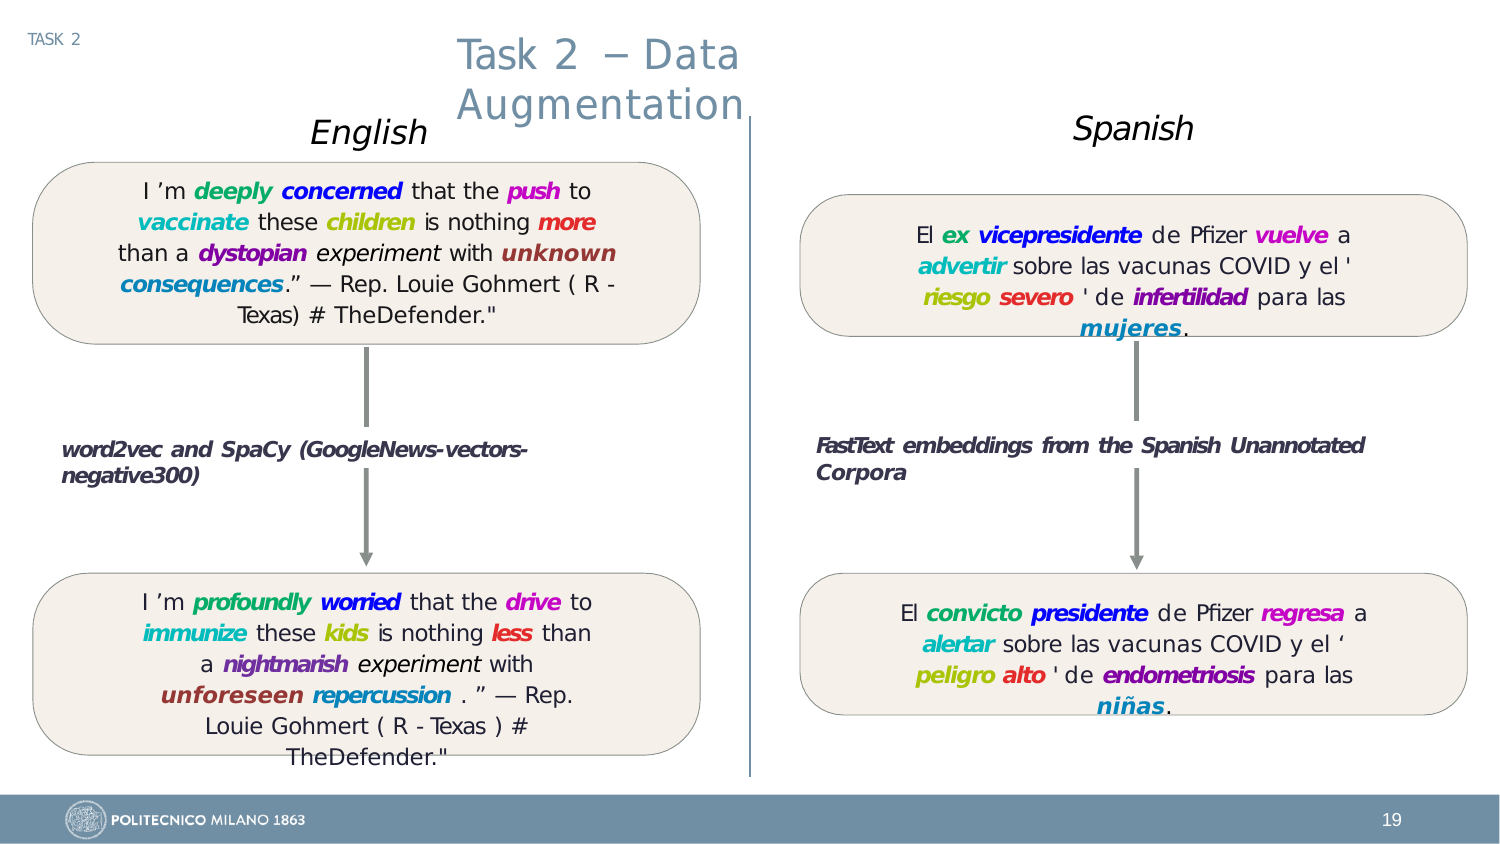

# Task 2	– Data Augmentation
TASK 2
Spanish
English
I ’m deeply concerned that the push to vaccinate these children is nothing more than a dystopian experiment with unknown consequences.” — Rep. Louie Gohmert ( R - Texas) # TheDefender."

El ex vicepresidente de Pfizer vuelve a advertir sobre las vacunas COVID y el ' riesgo severo ' de infertilidad para las mujeres.

FastText embeddings from the Spanish Unannotated Corpora
word2vec and SpaCy (GoogleNews-vectors-negative300)

I ’m profoundly worried that the drive to immunize these kids is nothing less than a nightmarish experiment with unforeseen repercussion . ” — Rep. Louie Gohmert ( R - Texas ) # TheDefender."
El convicto presidente de Pfizer regresa a alertar sobre las vacunas COVID y el ‘ peligro alto ' de endometriosis para las niñas.
19